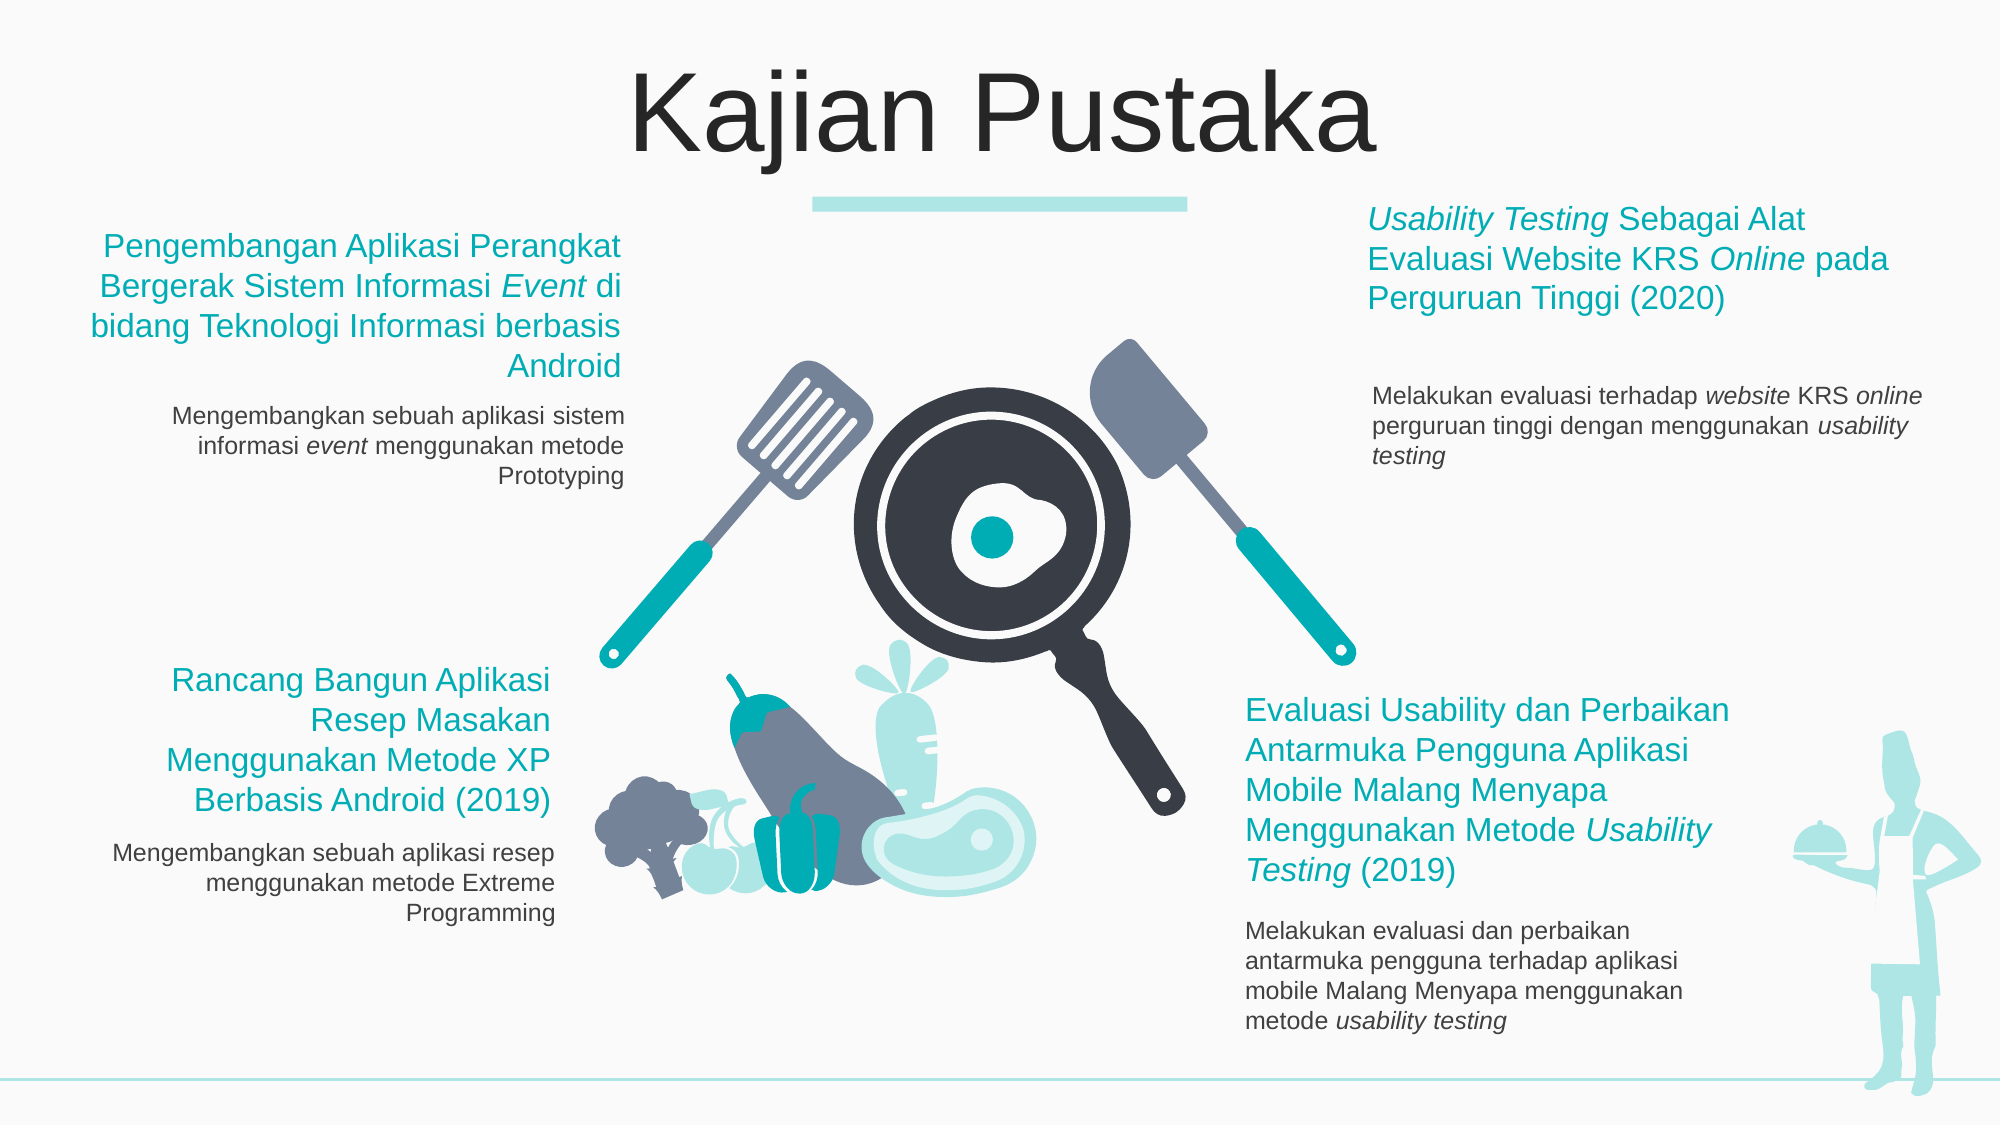

Kajian Pustaka
Usability Testing Sebagai Alat Evaluasi Website KRS Online pada Perguruan Tinggi (2020)
Melakukan evaluasi terhadap website KRS online perguruan tinggi dengan menggunakan usability testing
Pengembangan Aplikasi Perangkat Bergerak Sistem Informasi Event di bidang Teknologi Informasi berbasis Android
Mengembangkan sebuah aplikasi sistem informasi event menggunakan metode Prototyping

Rancang Bangun Aplikasi Resep Masakan Menggunakan Metode XP Berbasis Android (2019)
Mengembangkan sebuah aplikasi resep menggunakan metode Extreme Programming
Evaluasi Usability dan Perbaikan Antarmuka Pengguna Aplikasi Mobile Malang Menyapa Menggunakan Metode Usability Testing (2019)
Melakukan evaluasi dan perbaikan antarmuka pengguna terhadap aplikasi mobile Malang Menyapa menggunakan metode usability testing